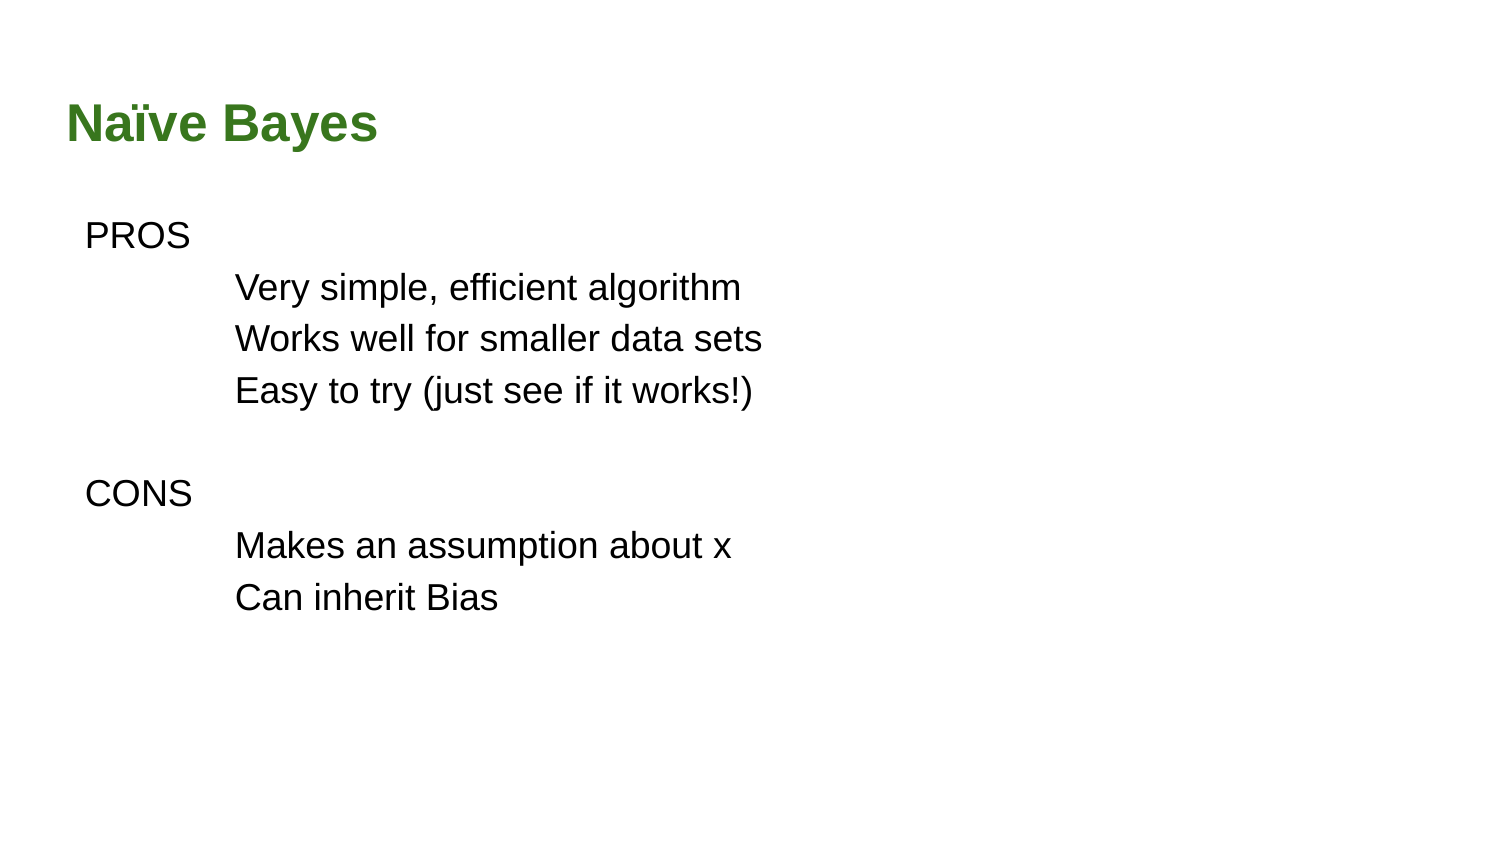

# Naïve Bayes
PROS
	Very simple, efficient algorithm
	Works well for smaller data sets
	Easy to try (just see if it works!)

CONS
	Makes an assumption about x
	Can inherit Bias